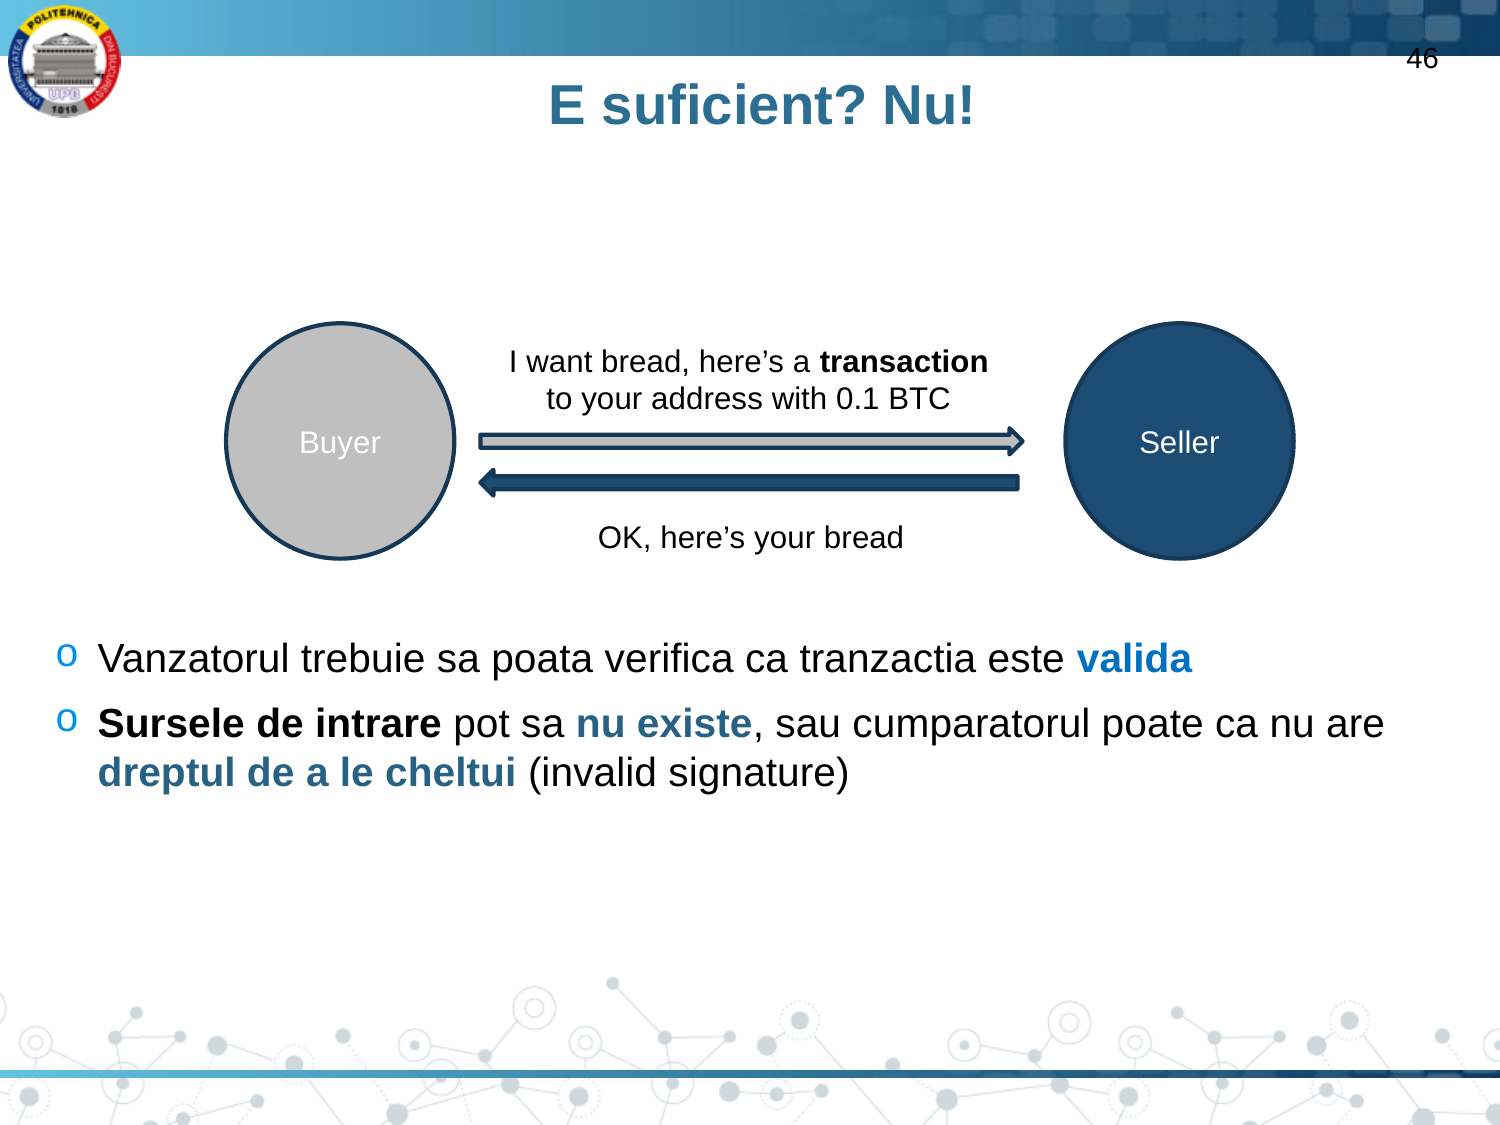

46
# E suficient? Nu!

Vanzatorul trebuie sa poata verifica ca tranzactia este valida
Sursele de intrare pot sa nu existe, sau cumparatorul poate ca nu are dreptul de a le cheltui (invalid signature)

Seller
Buyer
I want bread, here’s a transaction to your address with 0.1 BTC

OK, here’s your bread